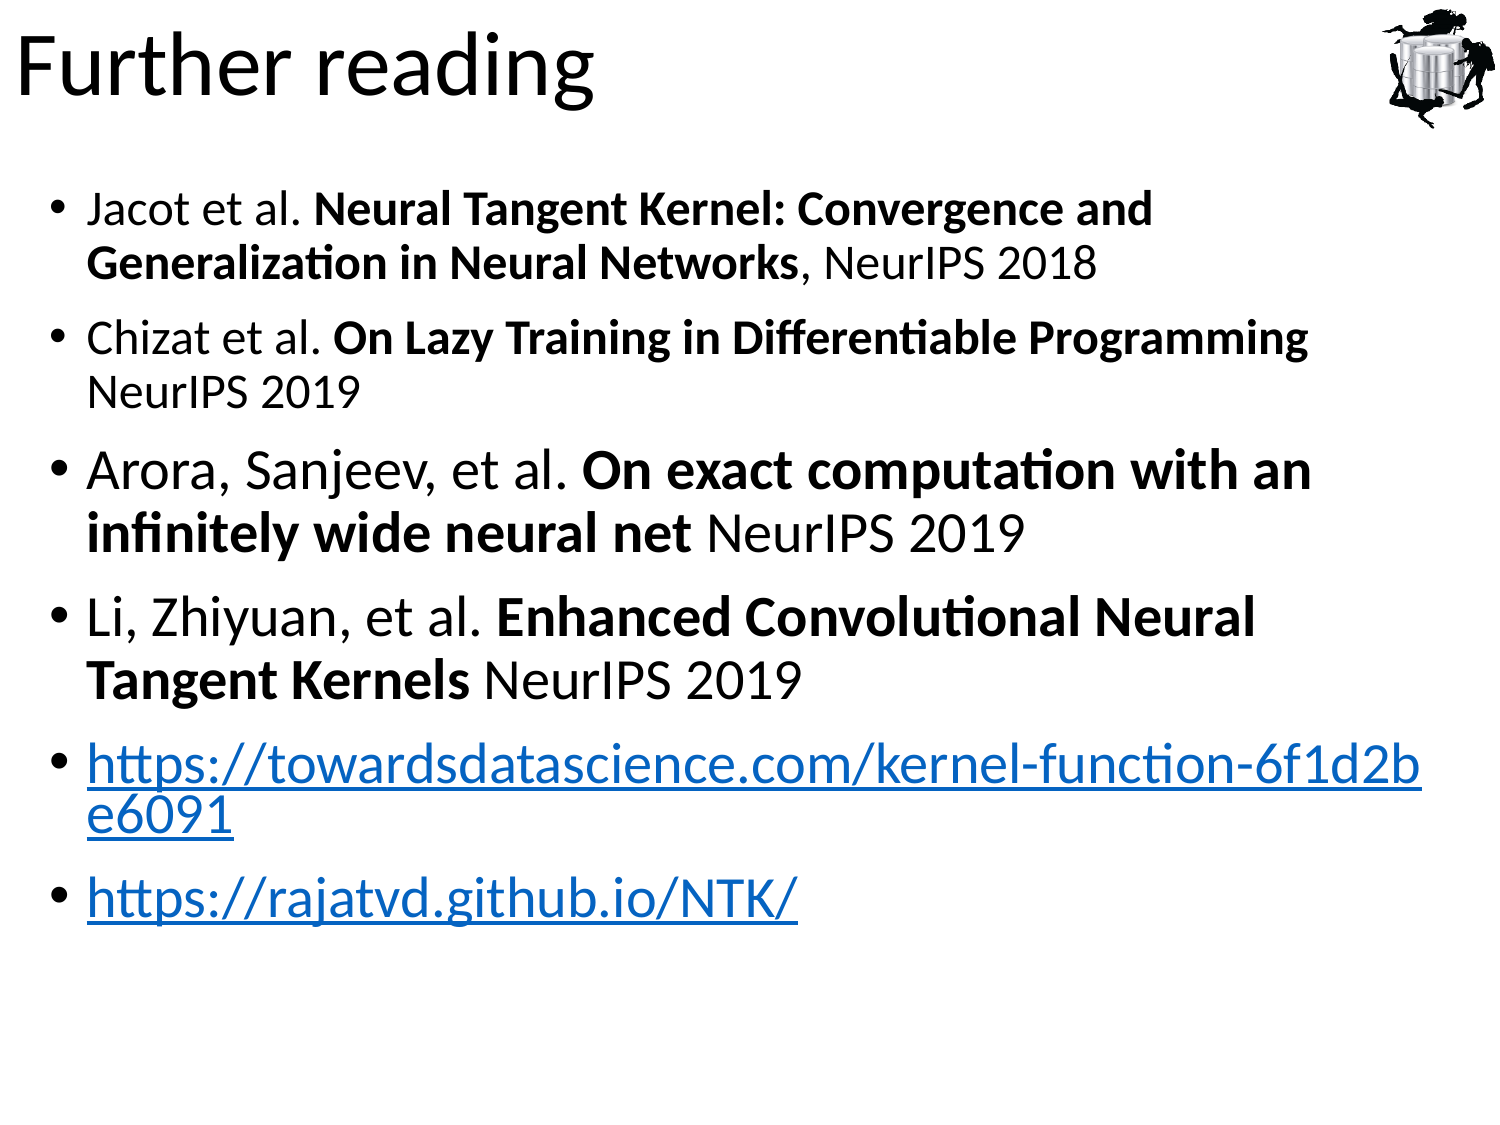

# Further reading
Jacot et al. Neural Tangent Kernel: Convergence and Generalization in Neural Networks, NeurIPS 2018
Chizat et al. On Lazy Training in Differentiable Programming NeurIPS 2019
Arora, Sanjeev, et al. On exact computation with an infinitely wide neural net NeurIPS 2019
Li, Zhiyuan, et al. Enhanced Convolutional Neural Tangent Kernels NeurIPS 2019
https://towardsdatascience.com/kernel-function-6f1d2be6091
https://rajatvd.github.io/NTK/